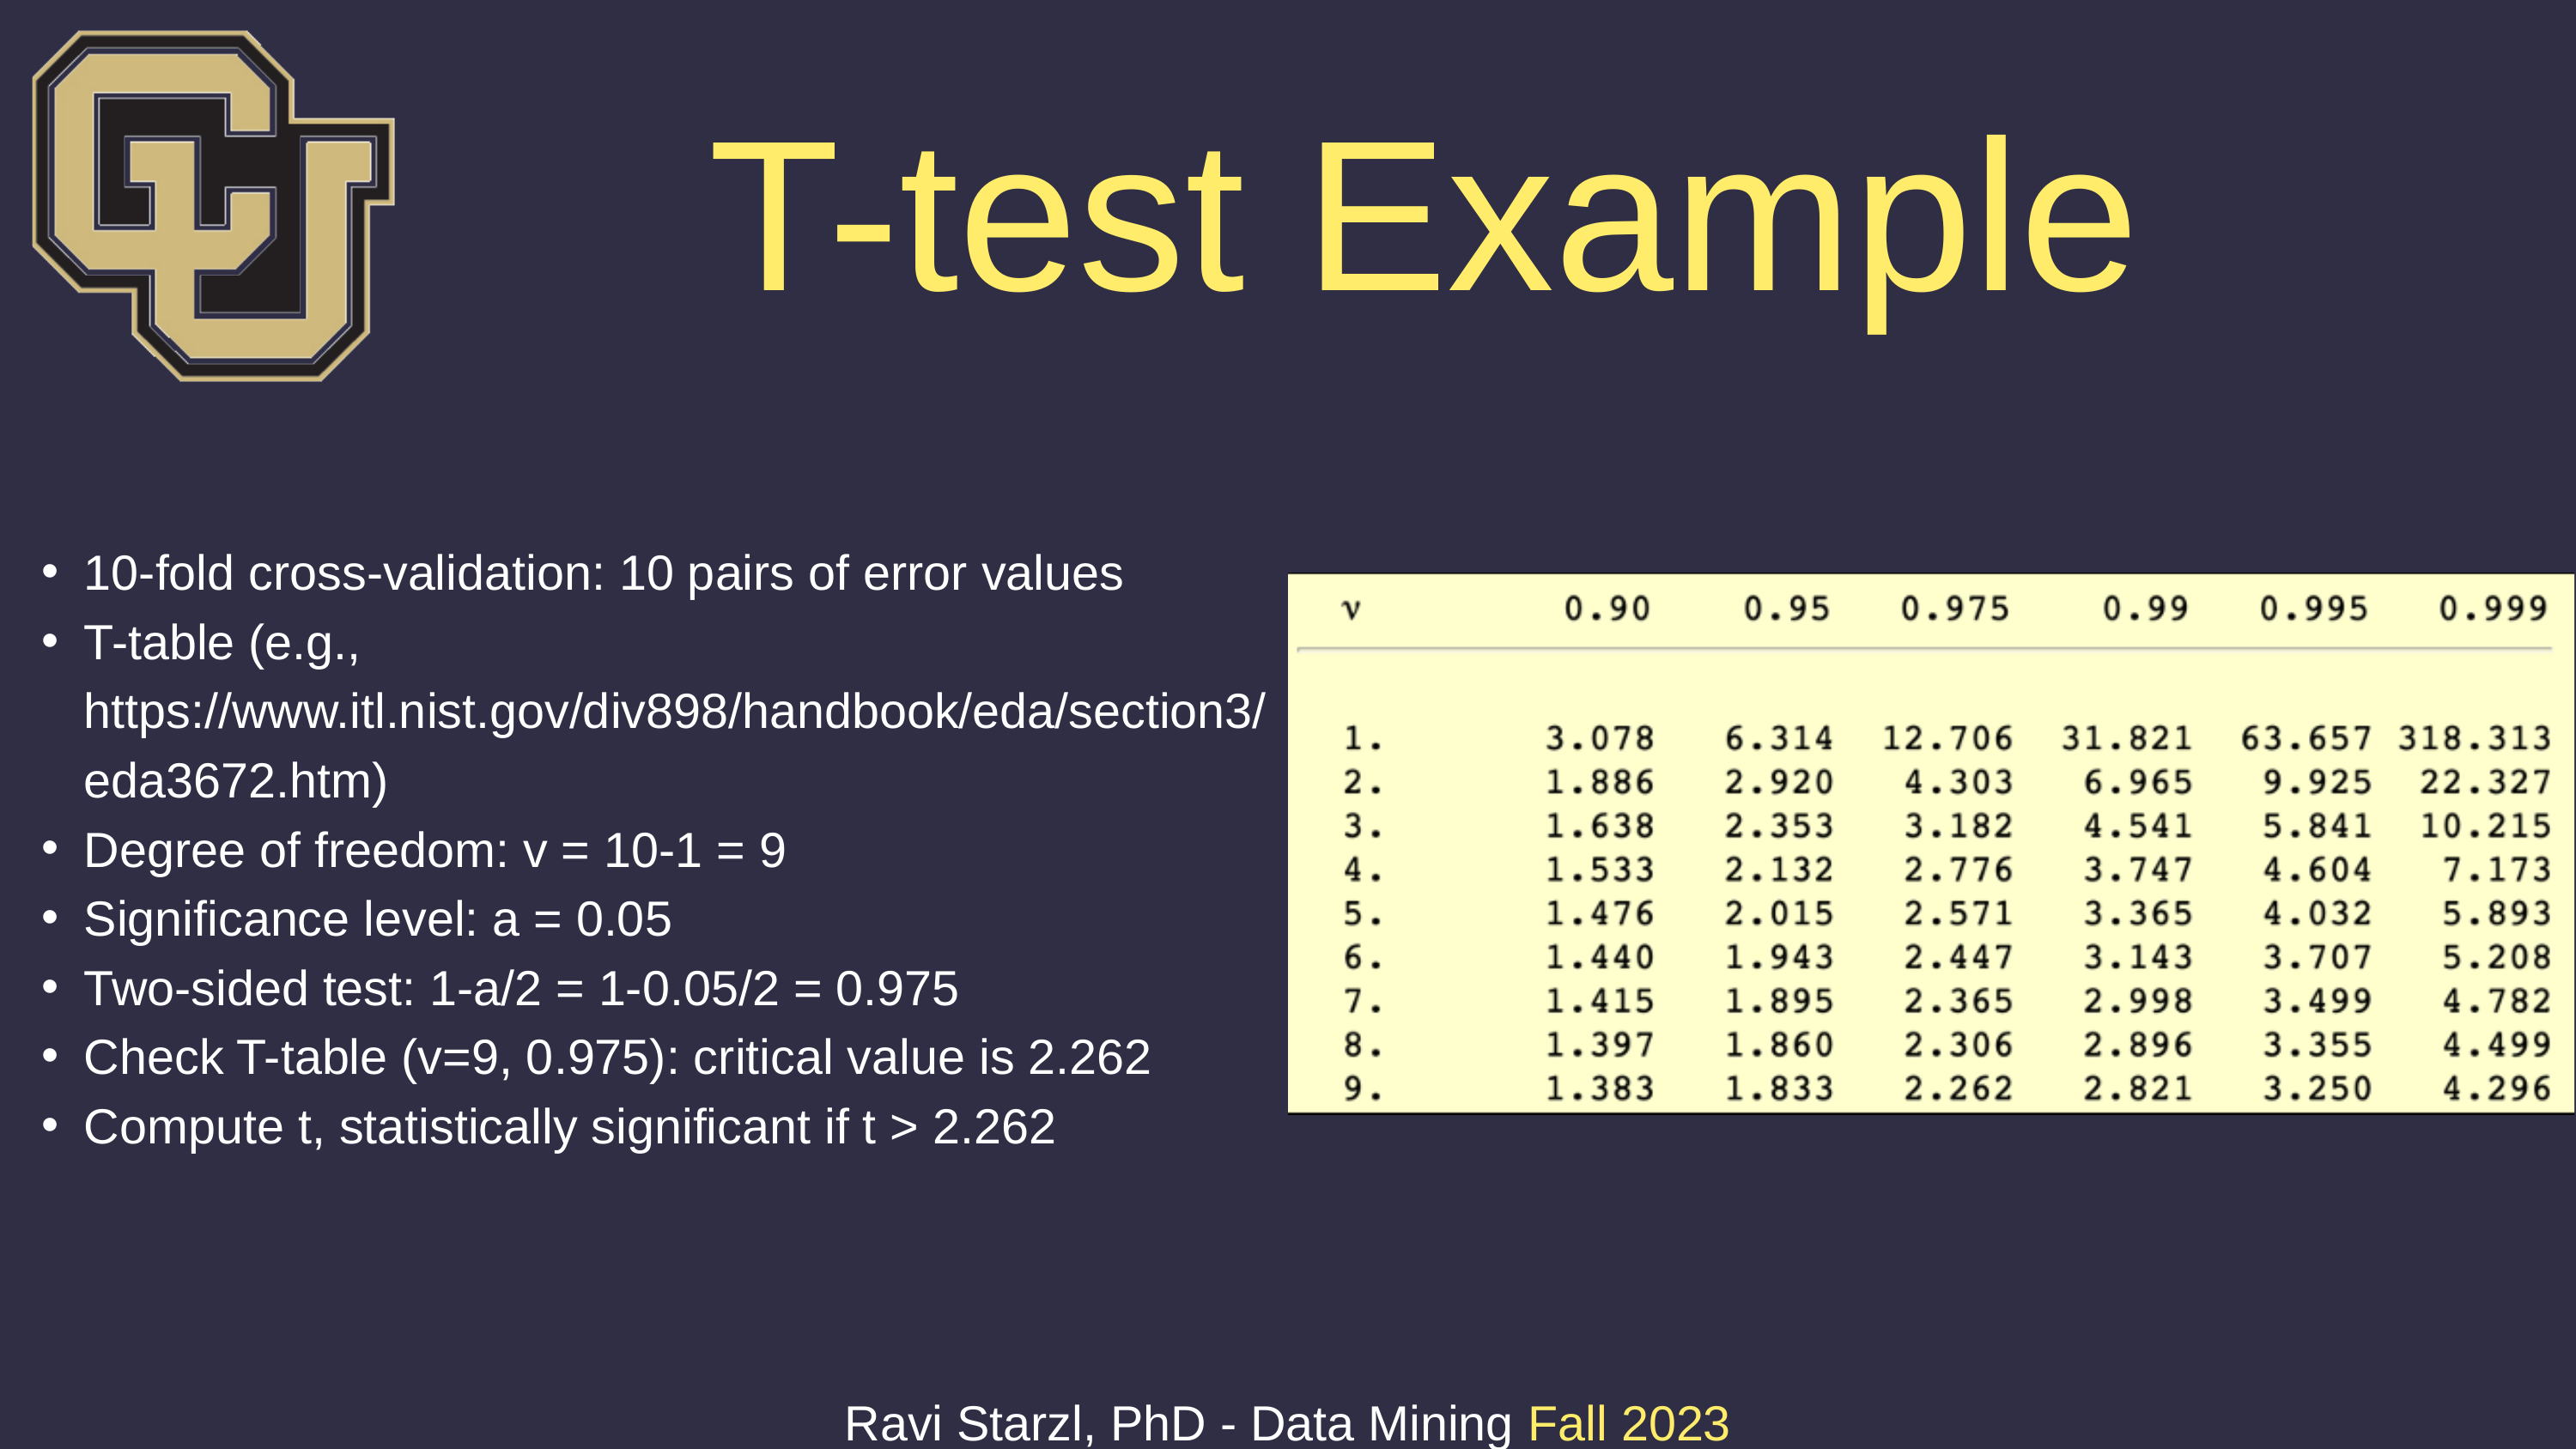

T-test Example
10-fold cross-validation: 10 pairs of error values
T-table (e.g., https://www.itl.nist.gov/div898/handbook/eda/section3/eda3672.htm)
Degree of freedom: v = 10-1 = 9
Significance level: a = 0.05
Two-sided test: 1-a/2 = 1-0.05/2 = 0.975
Check T-table (v=9, 0.975): critical value is 2.262
Compute t, statistically significant if t > 2.262

Ravi Starzl, PhD - Data Mining Fall 2023